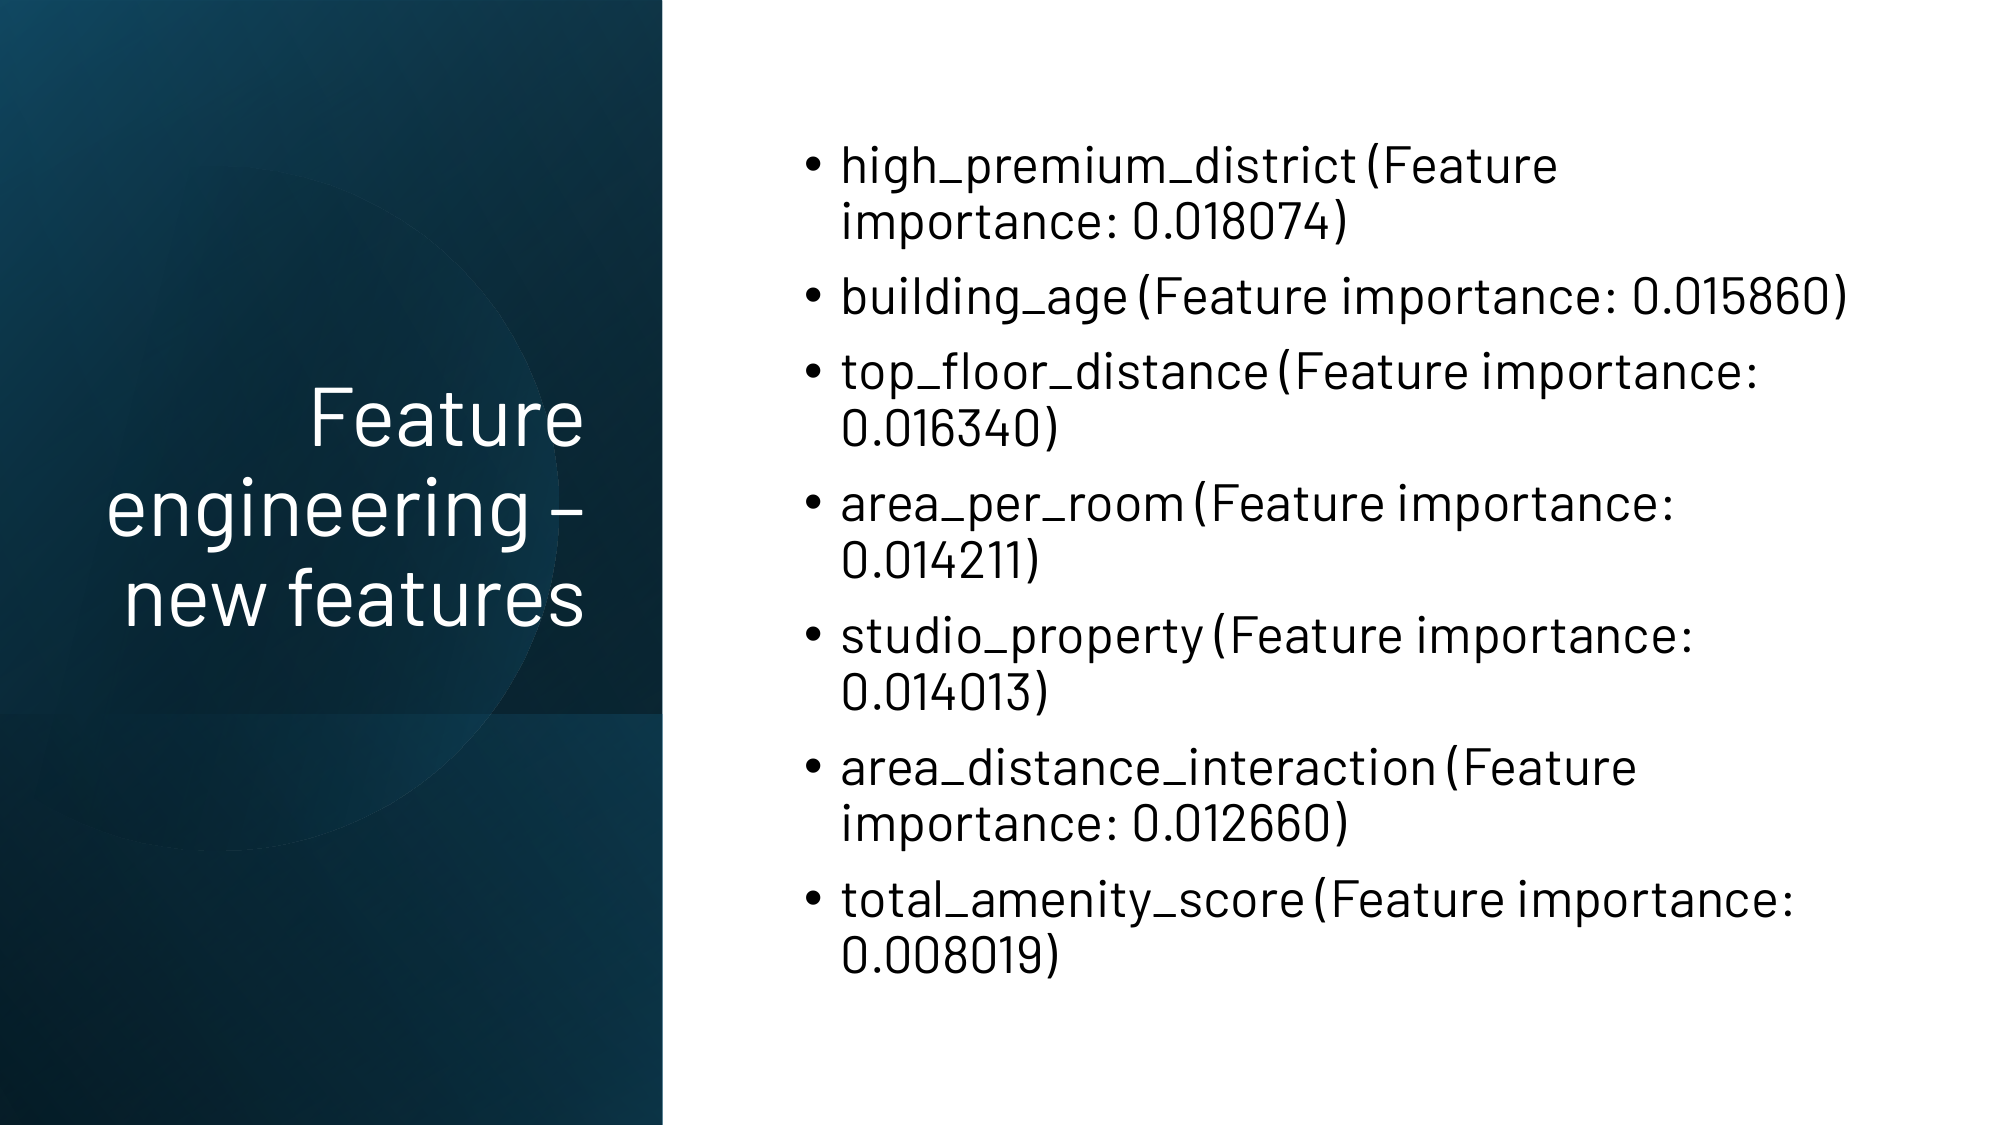

# Feature engineering – new features
high_premium_district (Feature importance: 0.018074)
building_age (Feature importance: 0.015860)
top_floor_distance (Feature importance: 0.016340)
area_per_room (Feature importance: 0.014211)
studio_property (Feature importance: 0.014013)
area_distance_interaction (Feature importance: 0.012660)
total_amenity_score (Feature importance: 0.008019)